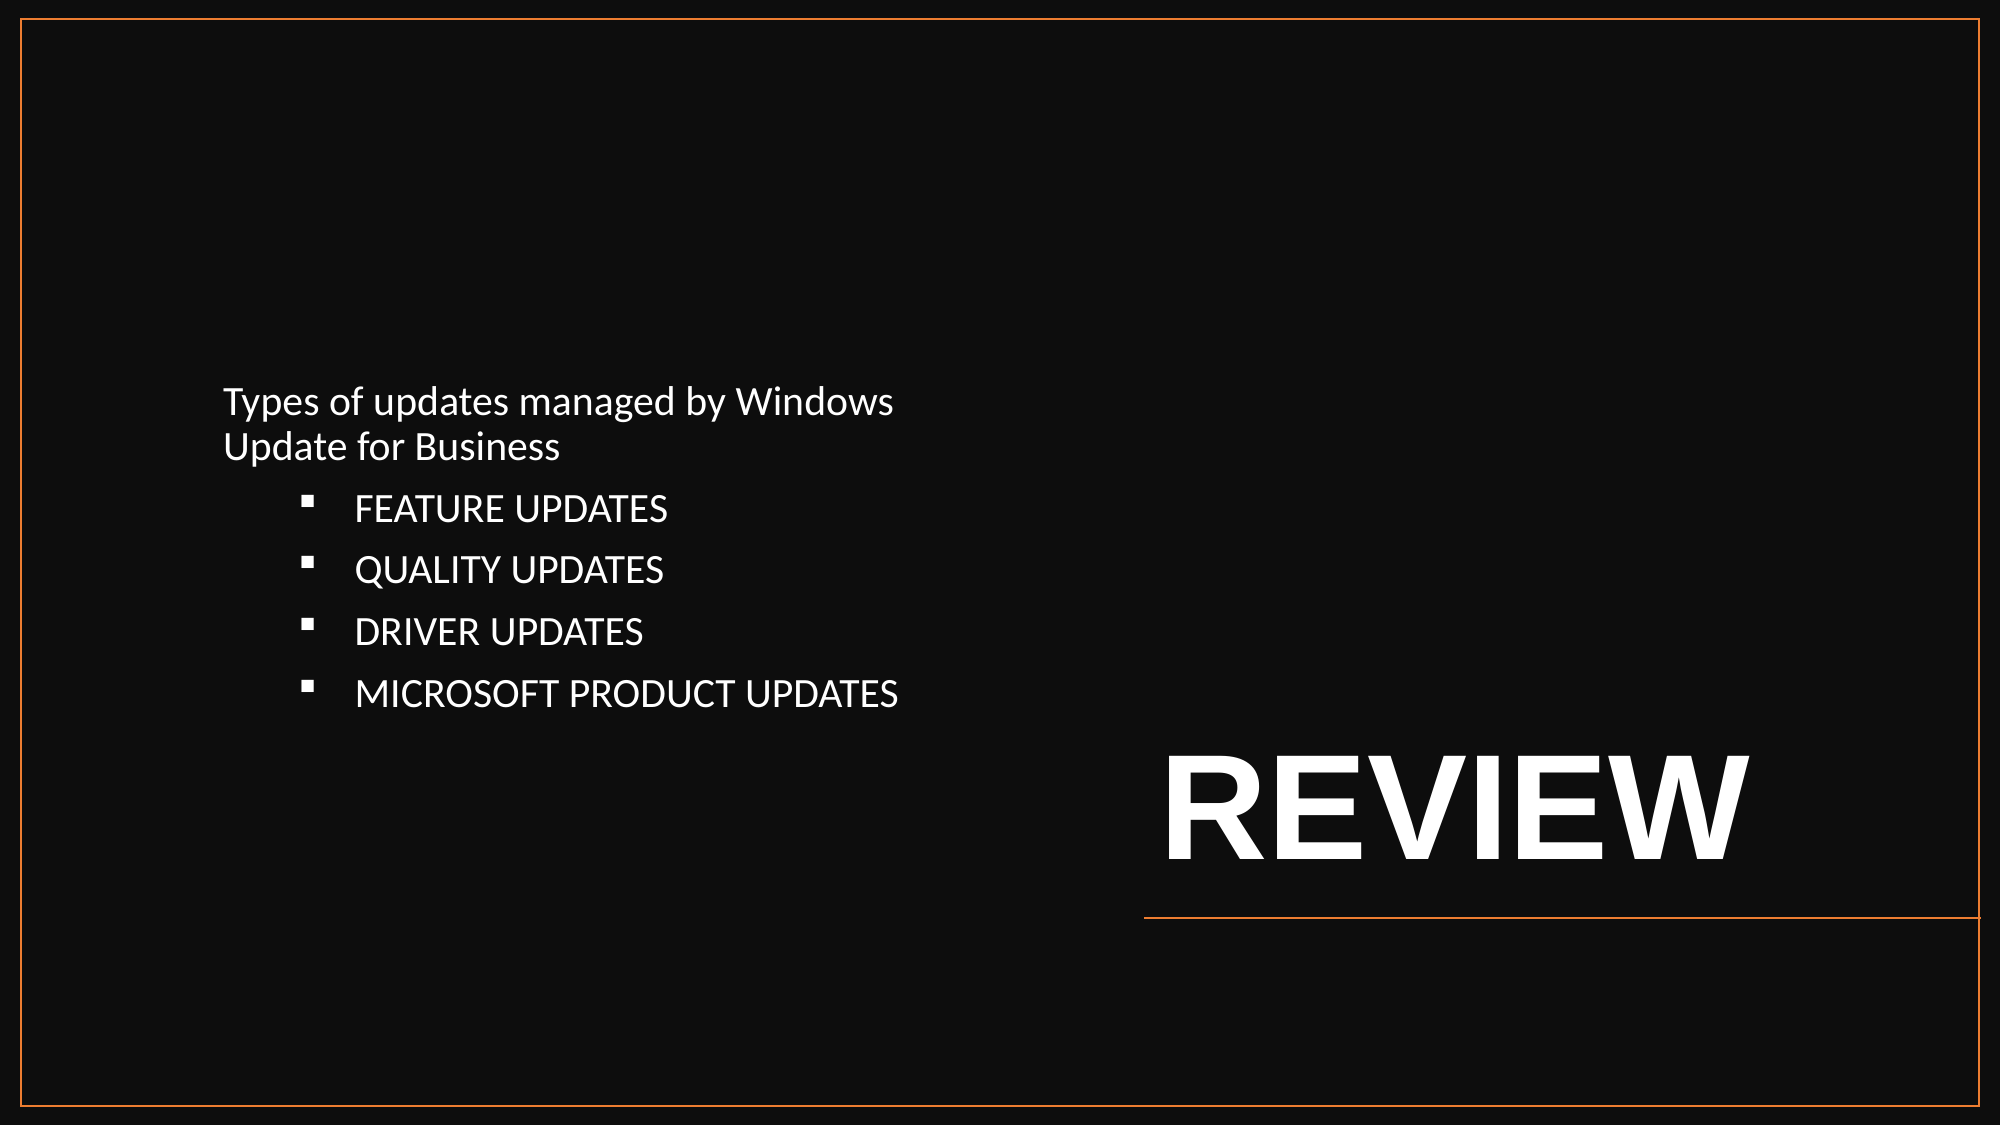

# REVIEW
Types of updates managed by Windows Update for Business
feature updates
Quality updates
Driver updates
Microsoft product updates